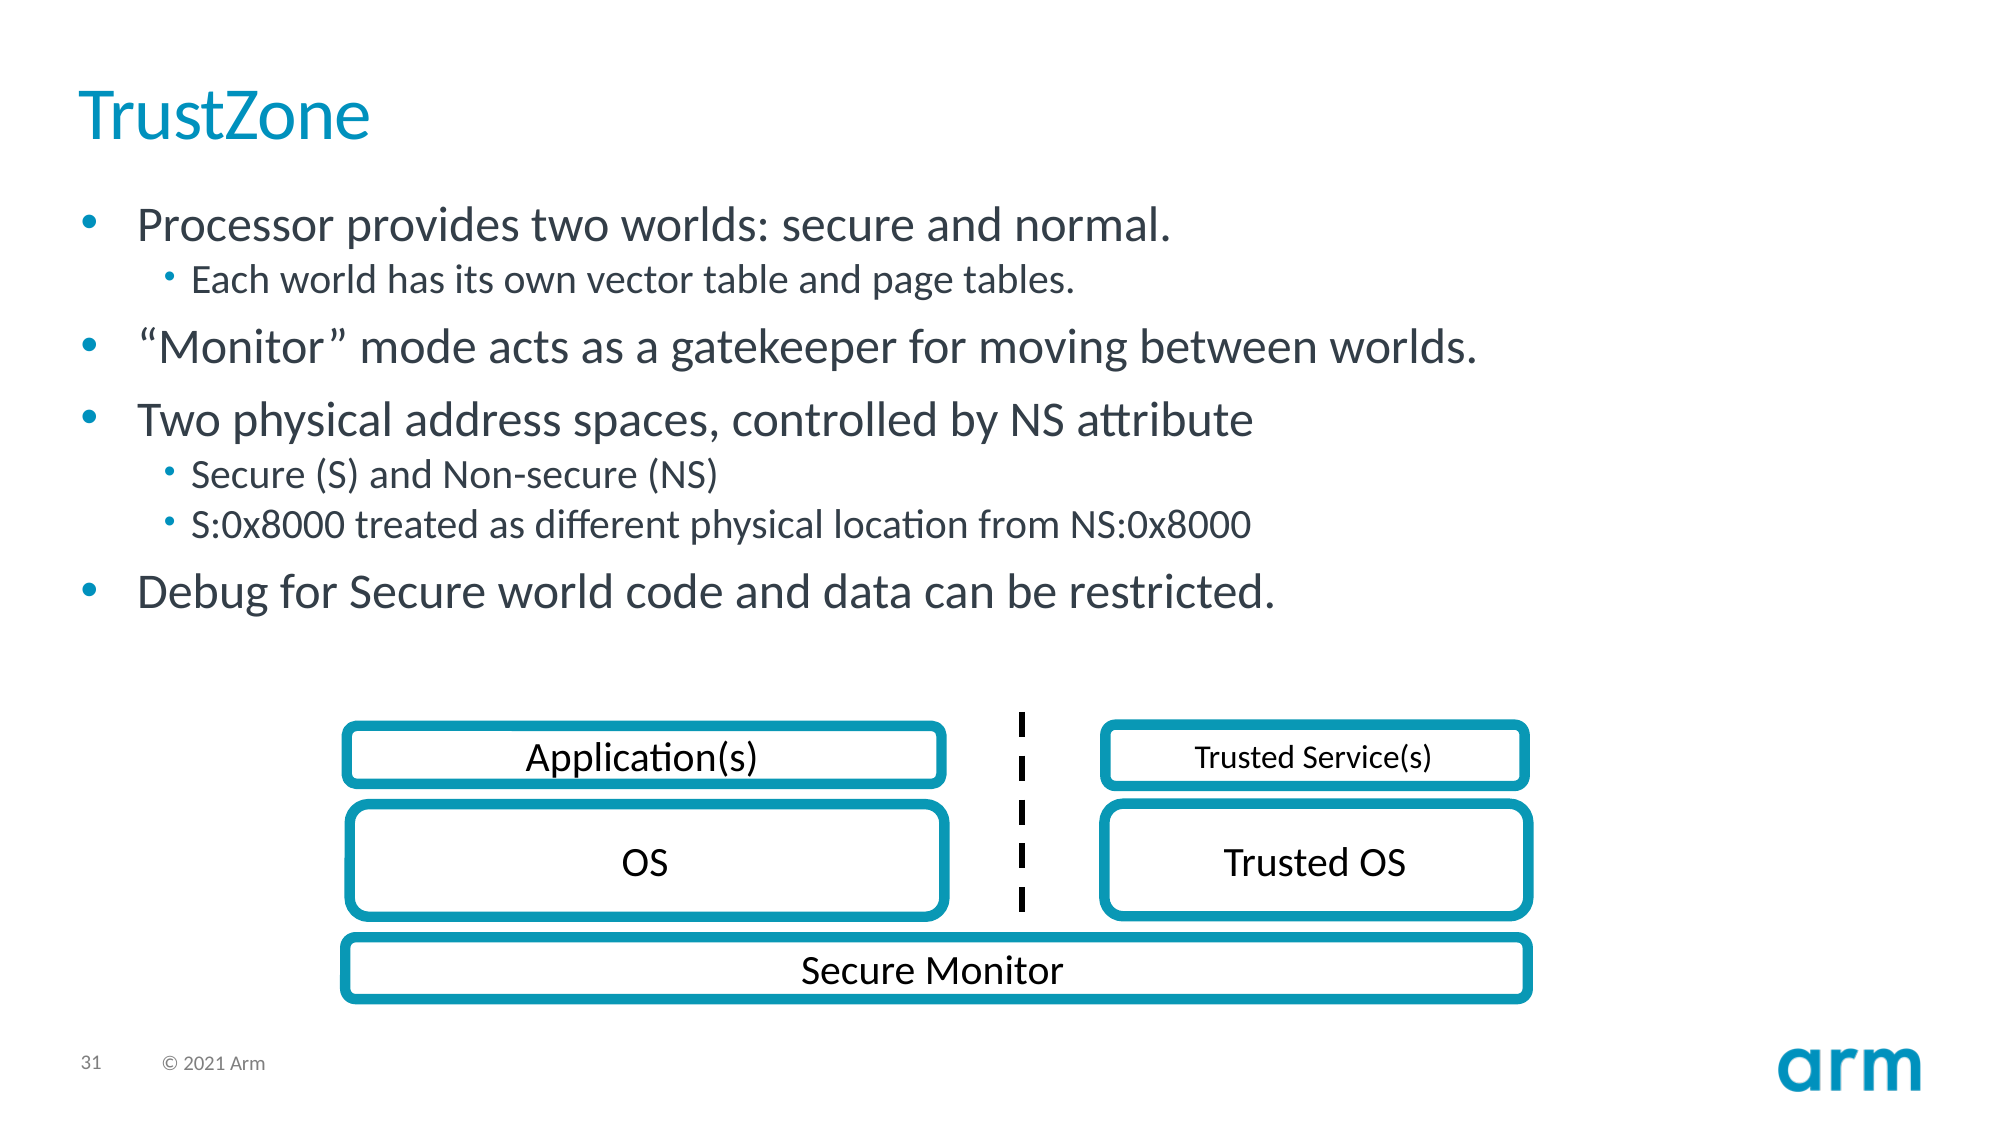

# TrustZone
Processor provides two worlds: secure and normal.
Each world has its own vector table and page tables.
“Monitor” mode acts as a gatekeeper for moving between worlds.
Two physical address spaces, controlled by NS attribute
Secure (S) and Non-secure (NS)
S:0x8000 treated as different physical location from NS:0x8000
Debug for Secure world code and data can be restricted.

Trusted Service(s)

Application(s)

Trusted OS

OS

Secure Monitor